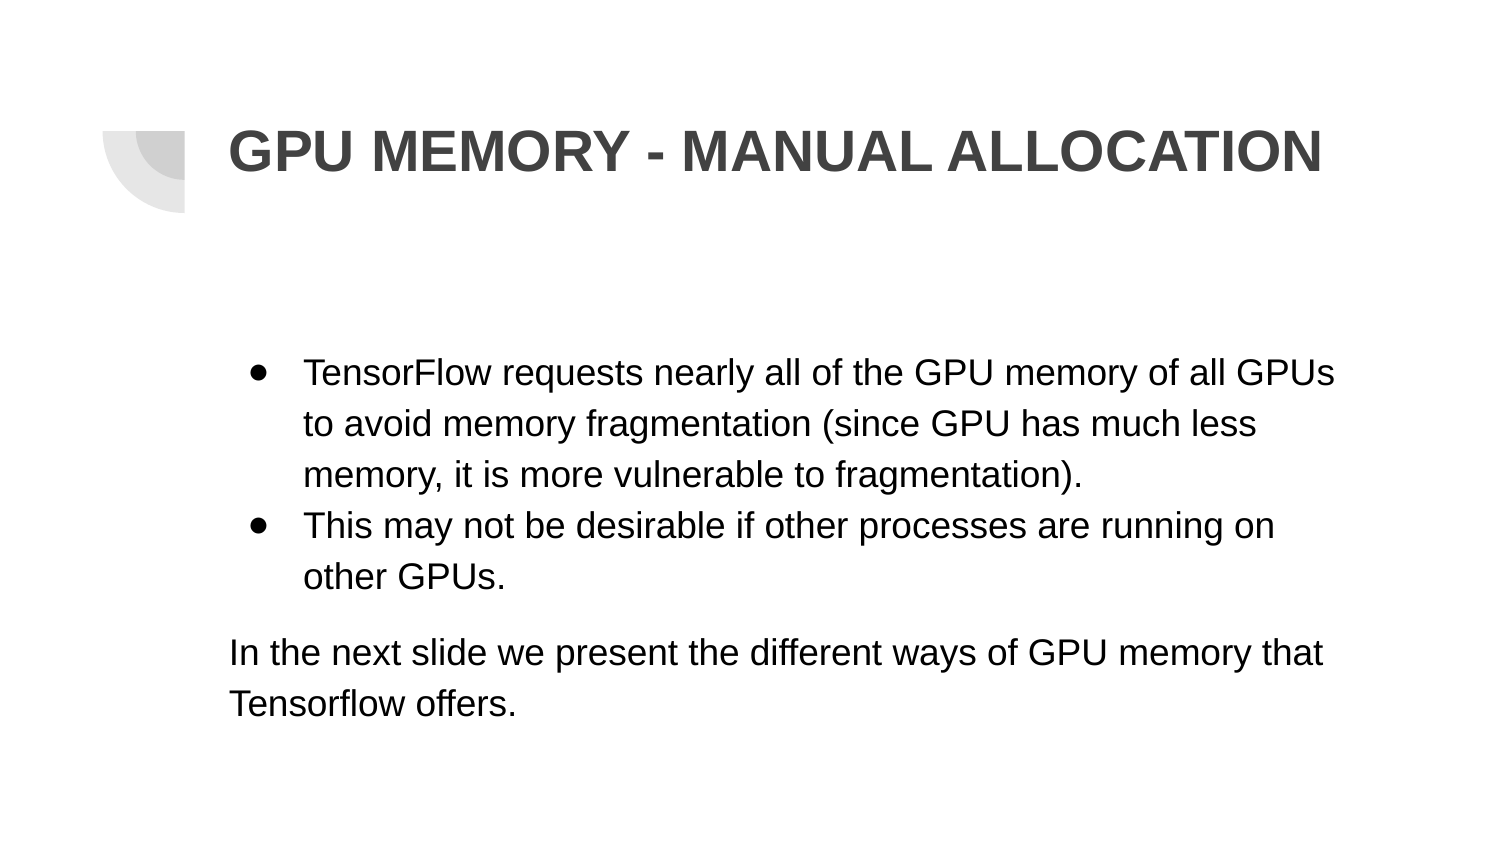

# GPU MEMORY - MANUAL ALLOCATION
TensorFlow requests nearly all of the GPU memory of all GPUs to avoid memory fragmentation (since GPU has much less memory, it is more vulnerable to fragmentation).
This may not be desirable if other processes are running on other GPUs.
In the next slide we present the different ways of GPU memory that Tensorflow offers.